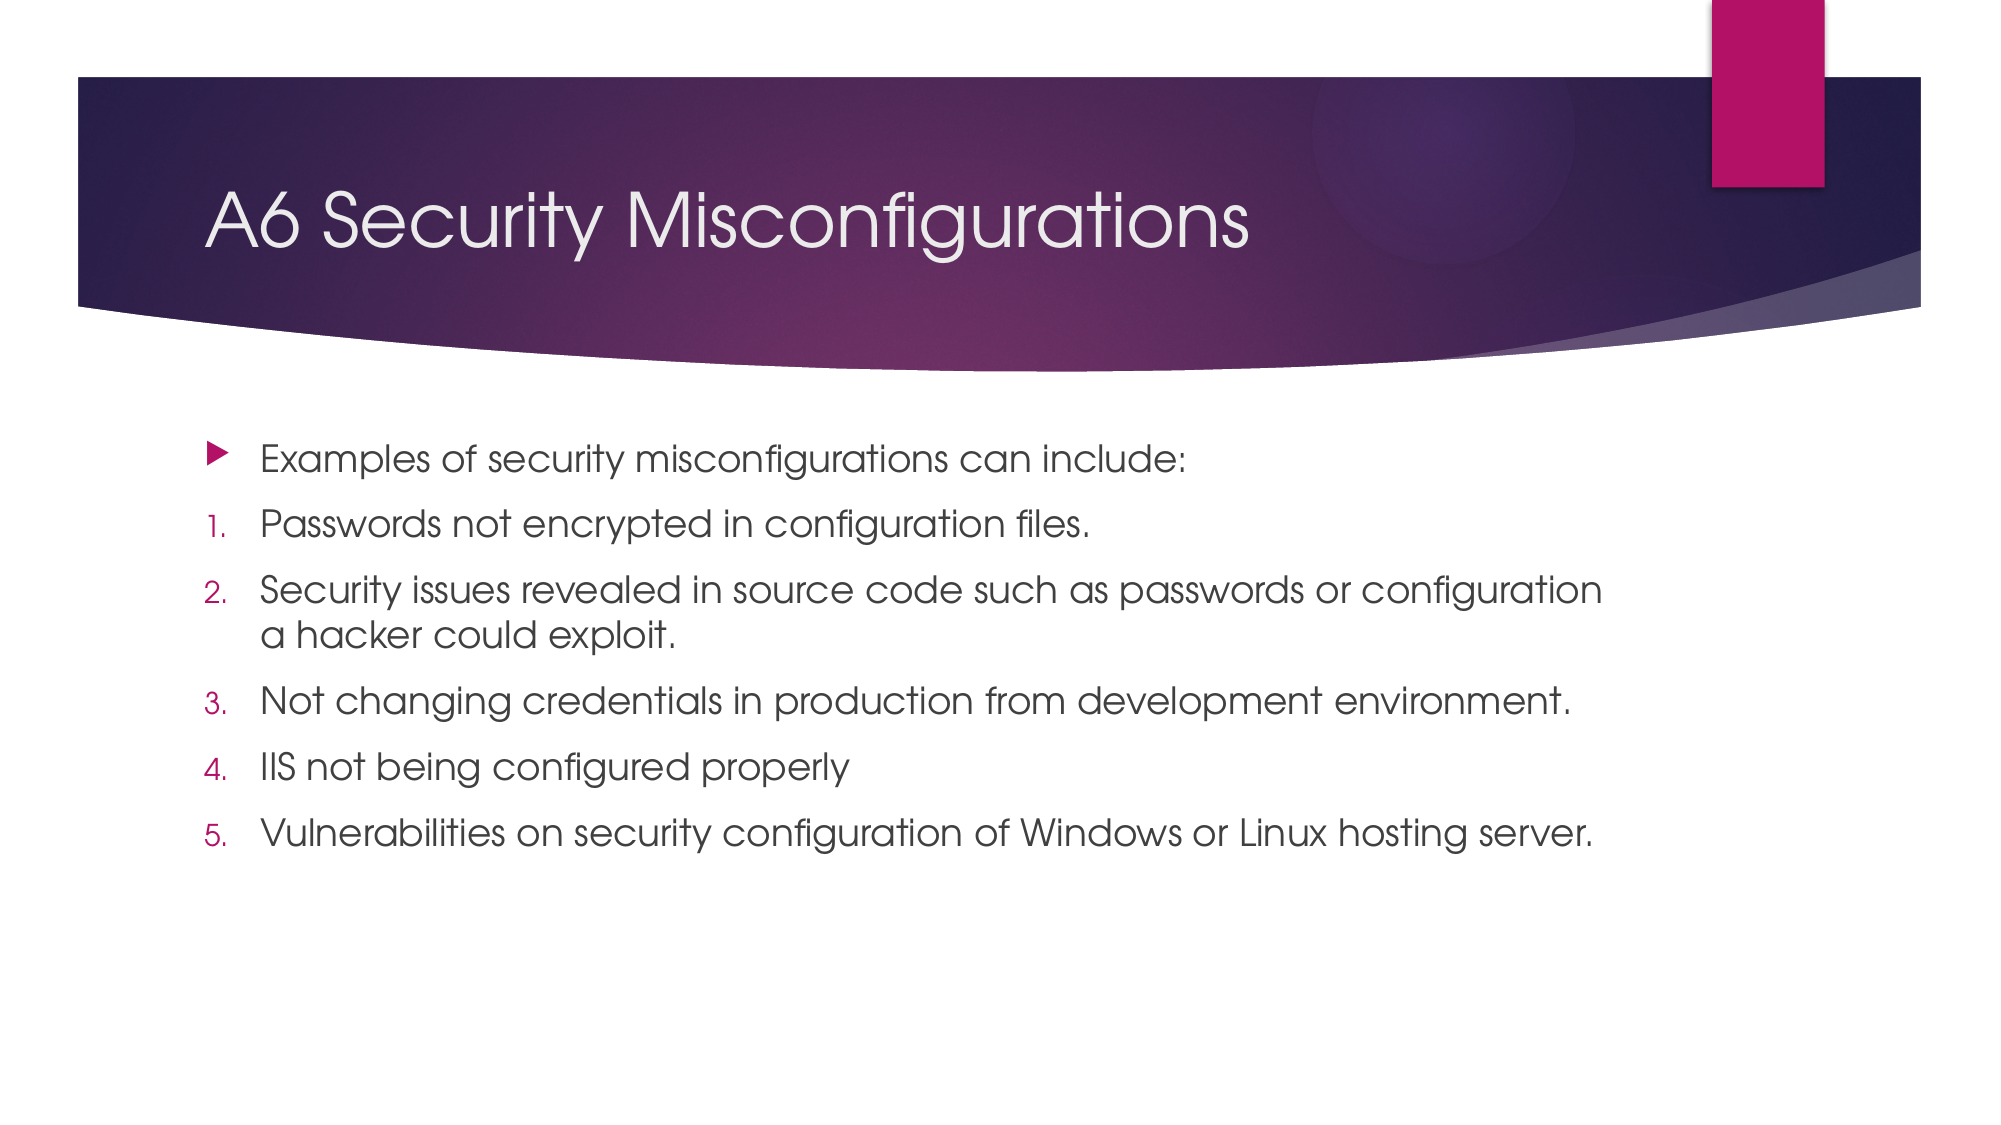

# A6 Security Misconfigurations
Examples of security misconfigurations can include:
Passwords not encrypted in configuration files.
Security issues revealed in source code such as passwords or configuration a hacker could exploit.
Not changing credentials in production from development environment.
IIS not being configured properly
Vulnerabilities on security configuration of Windows or Linux hosting server.